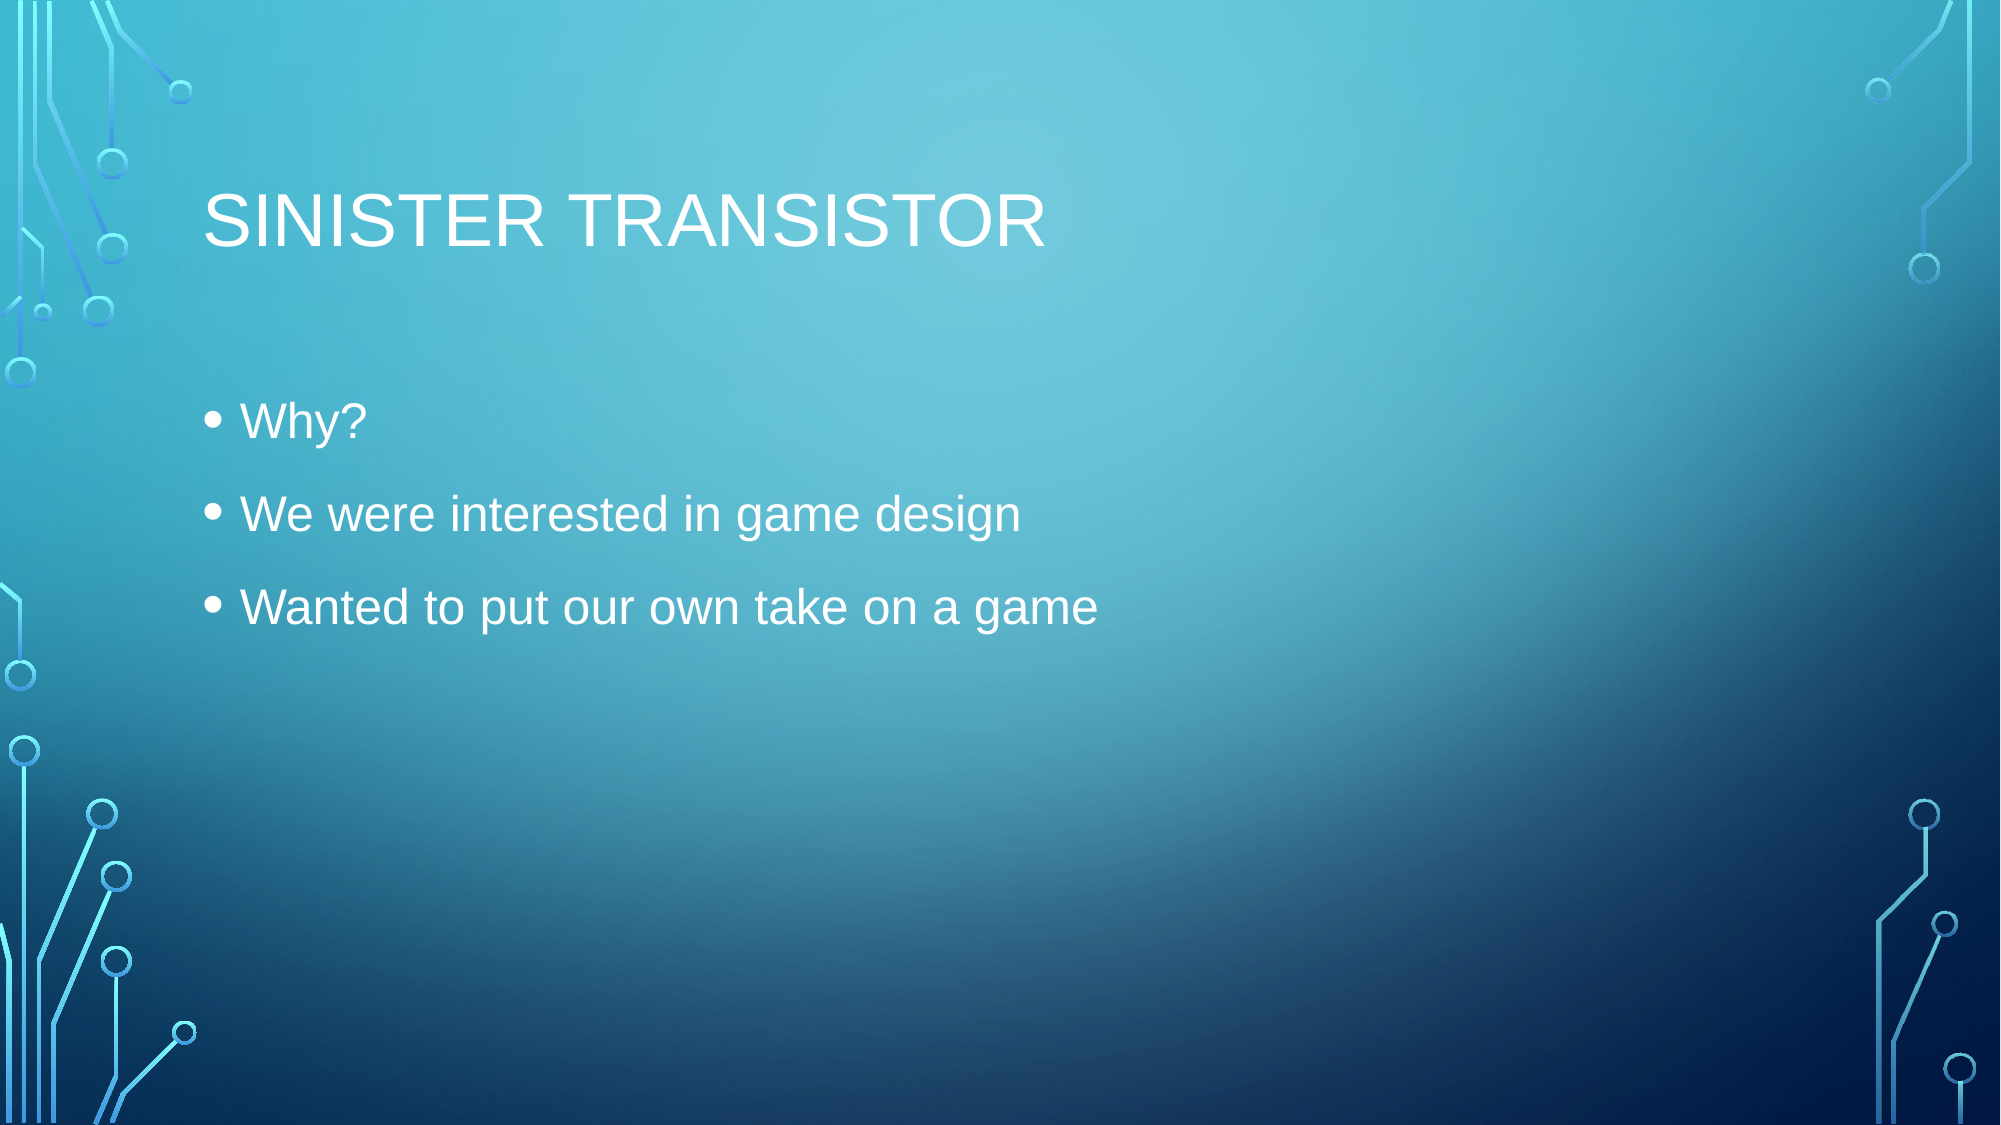

# Sinister Transistor
Why?
We were interested in game design
Wanted to put our own take on a game